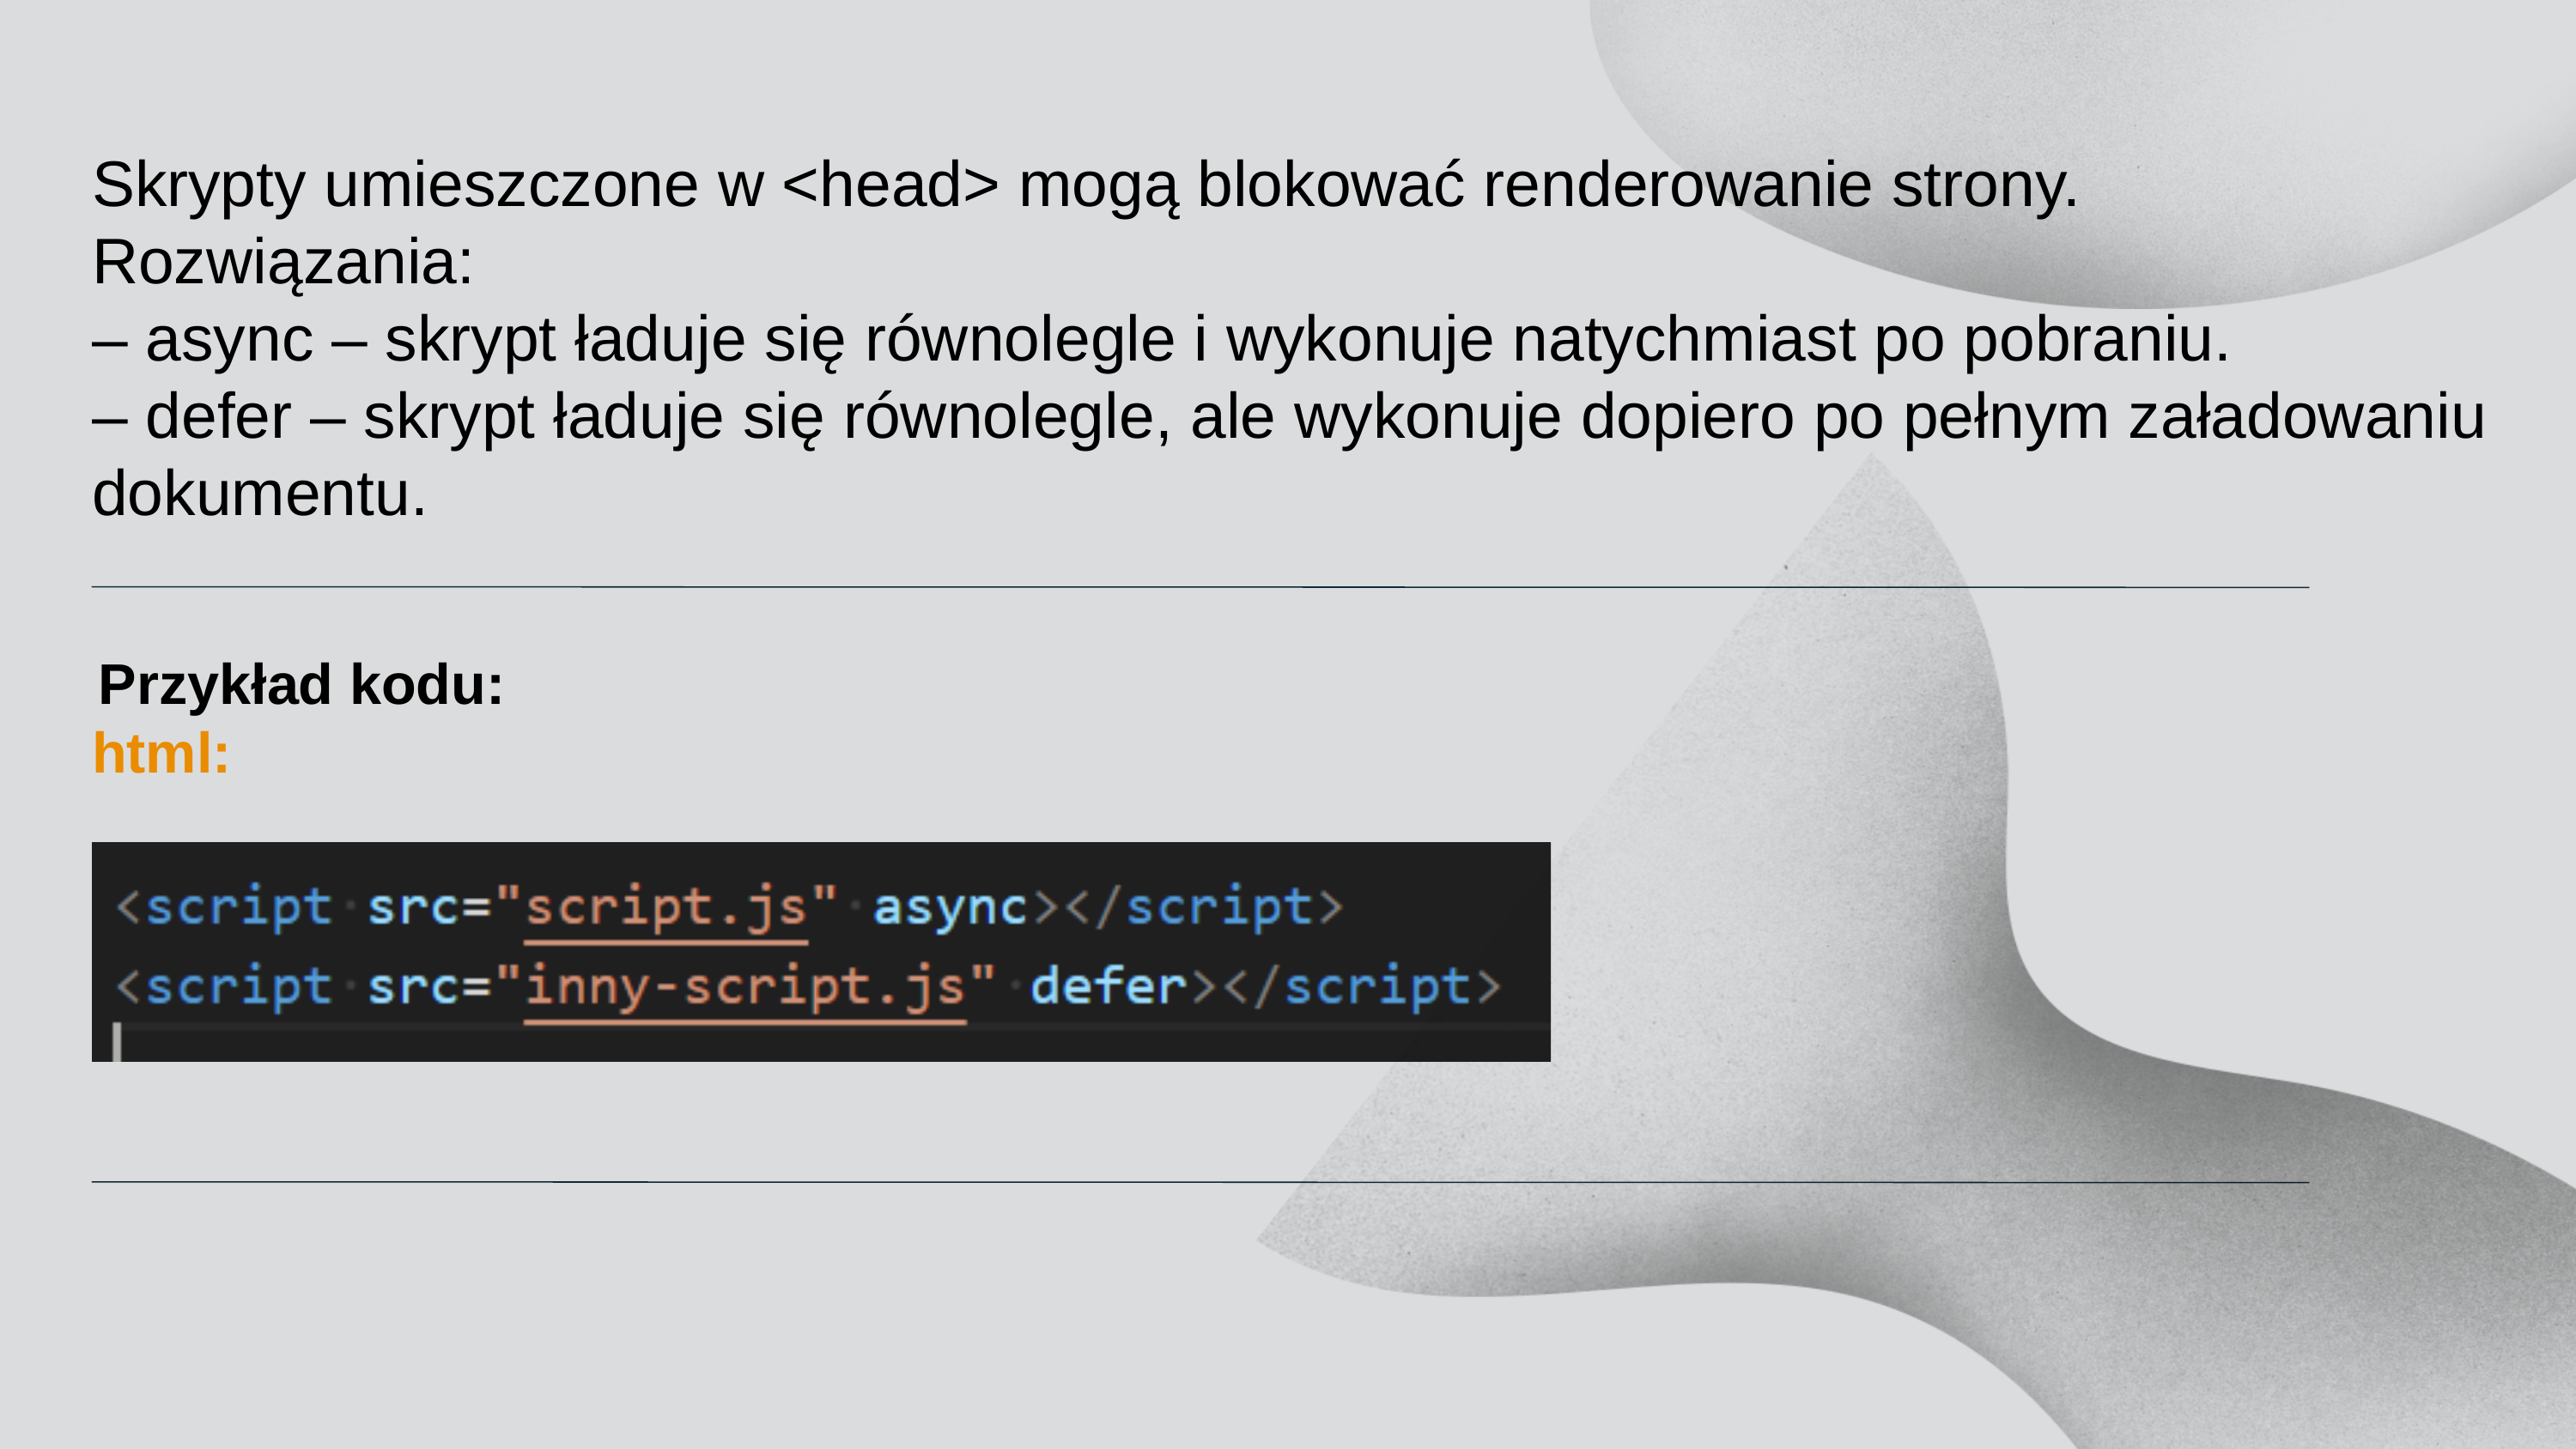

Skrypty umieszczone w <head> mogą blokować renderowanie strony.
Rozwiązania:
– async – skrypt ładuje się równolegle i wykonuje natychmiast po pobraniu.
– defer – skrypt ładuje się równolegle, ale wykonuje dopiero po pełnym załadowaniu dokumentu.

Przykład kodu:
html: